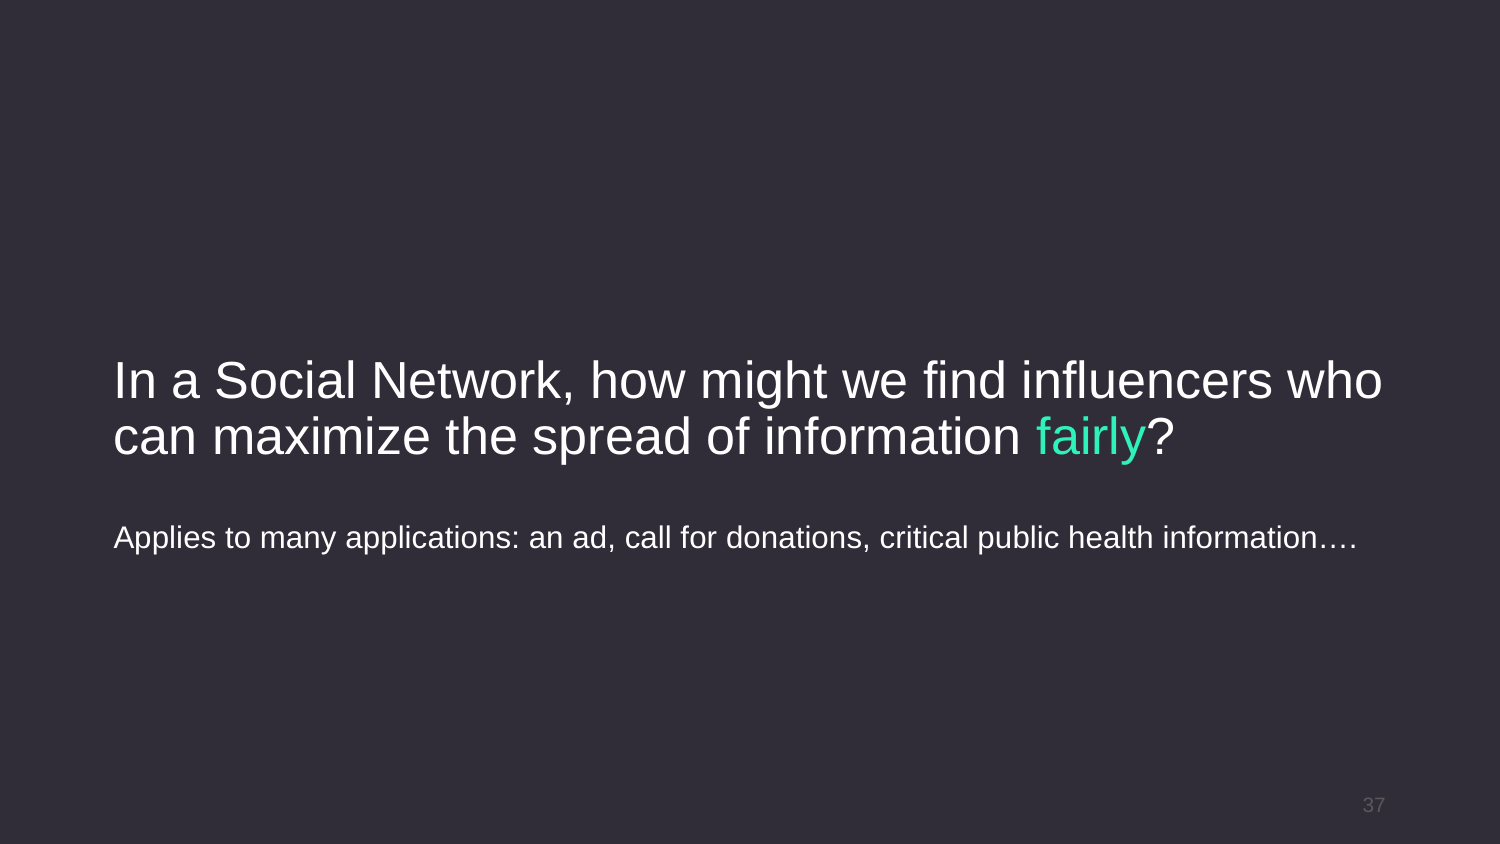

# In a Social Network, how might we find influencers who can maximize the spread of information fairly?

Applies to many applications: an ad, call for donations, critical public health information….
37